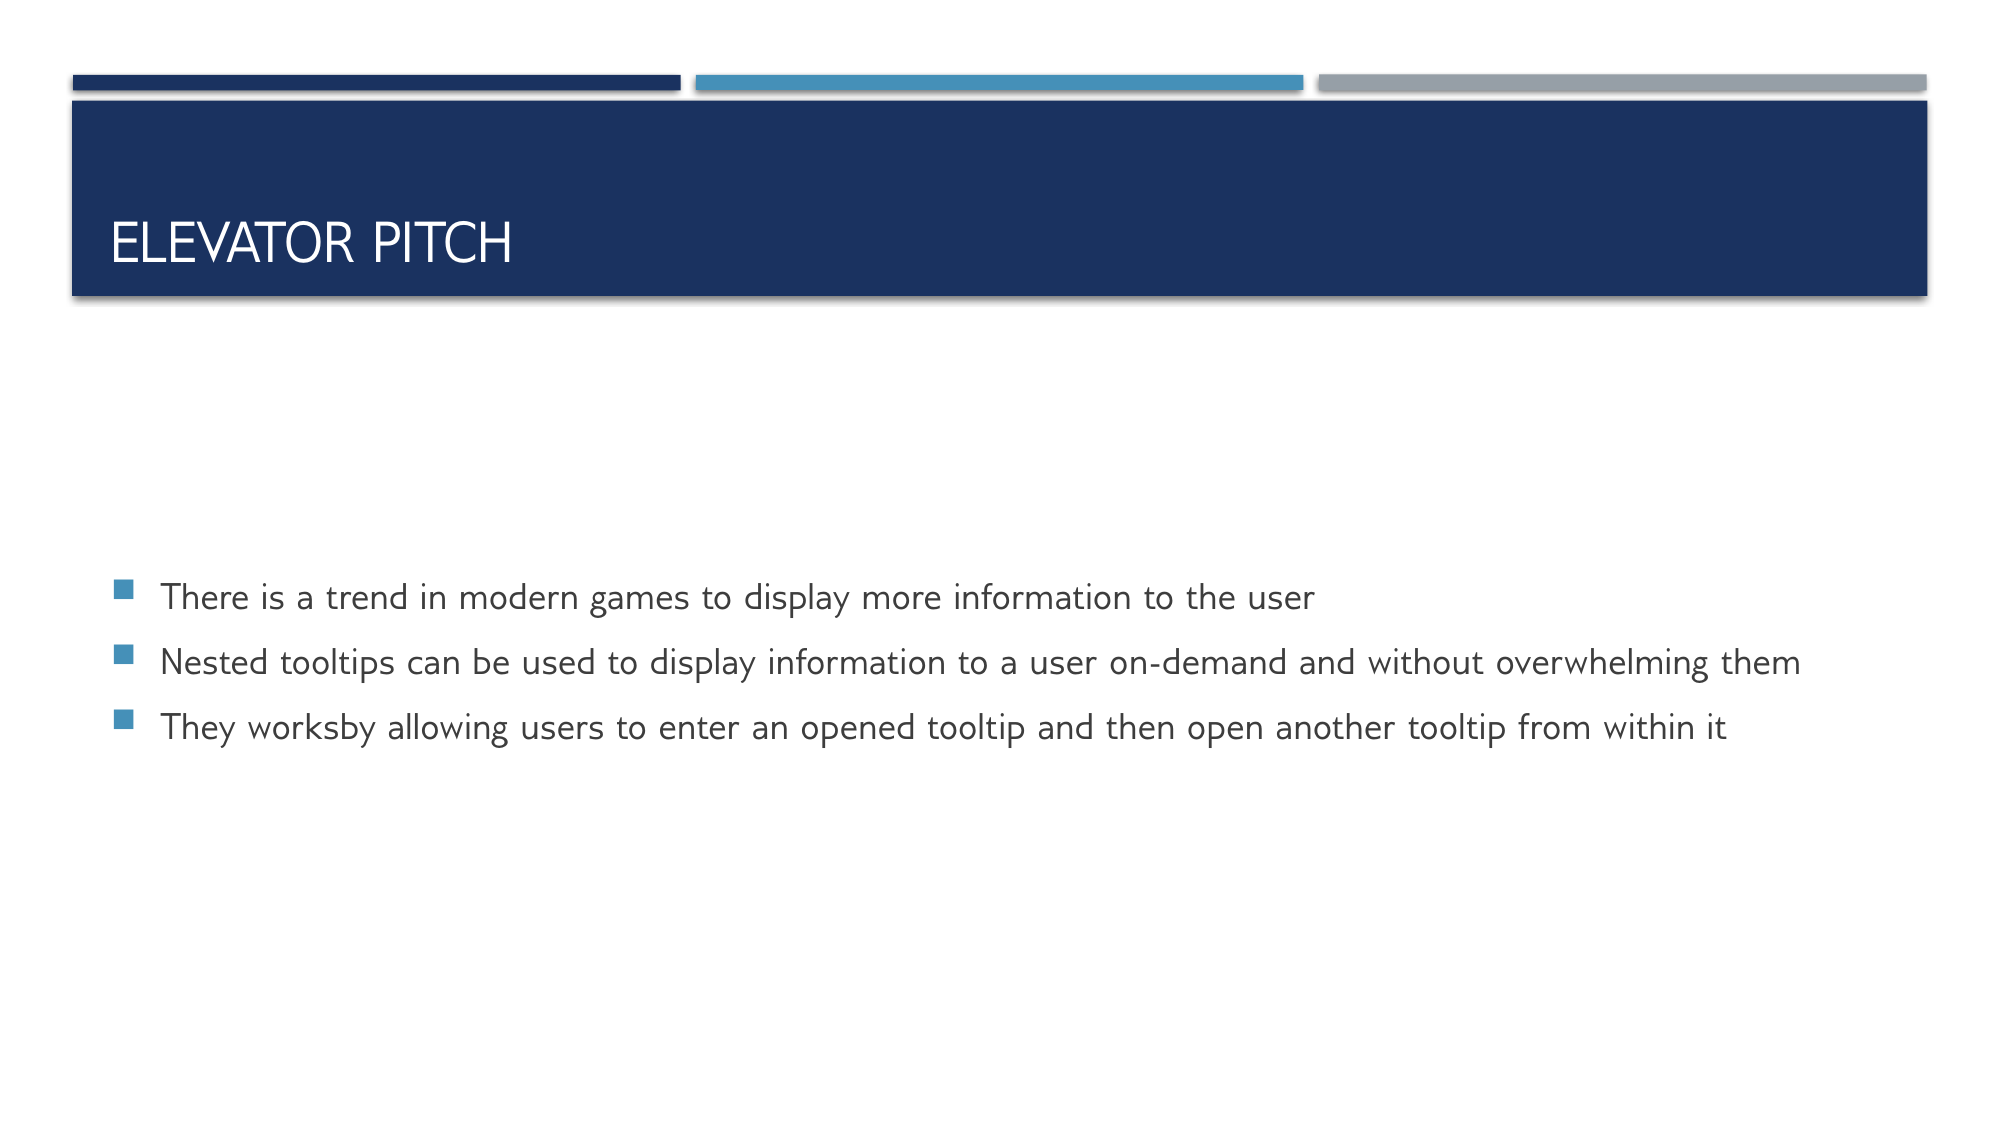

# Elevator Pitch
There is a trend in modern games to display more information to the user
Nested tooltips can be used to display information to a user on-demand and without overwhelming them
They worksby allowing users to enter an opened tooltip and then open another tooltip from within it